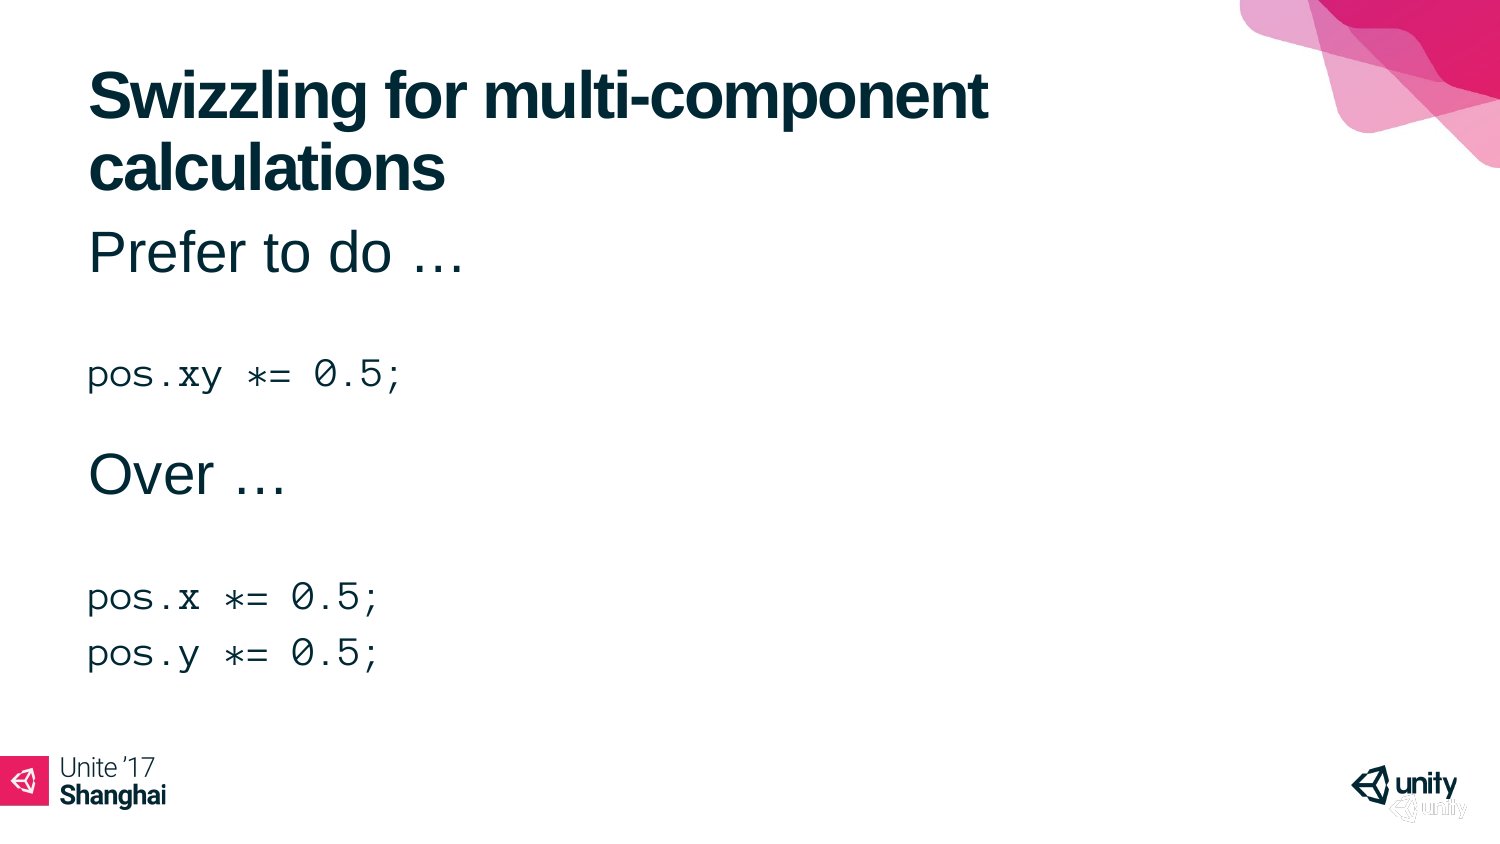

# Swizzling for multi-component calculations
Prefer to do …

pos.xy *= 0.5;

Over …

pos.x *= 0.5;
pos.y *= 0.5;